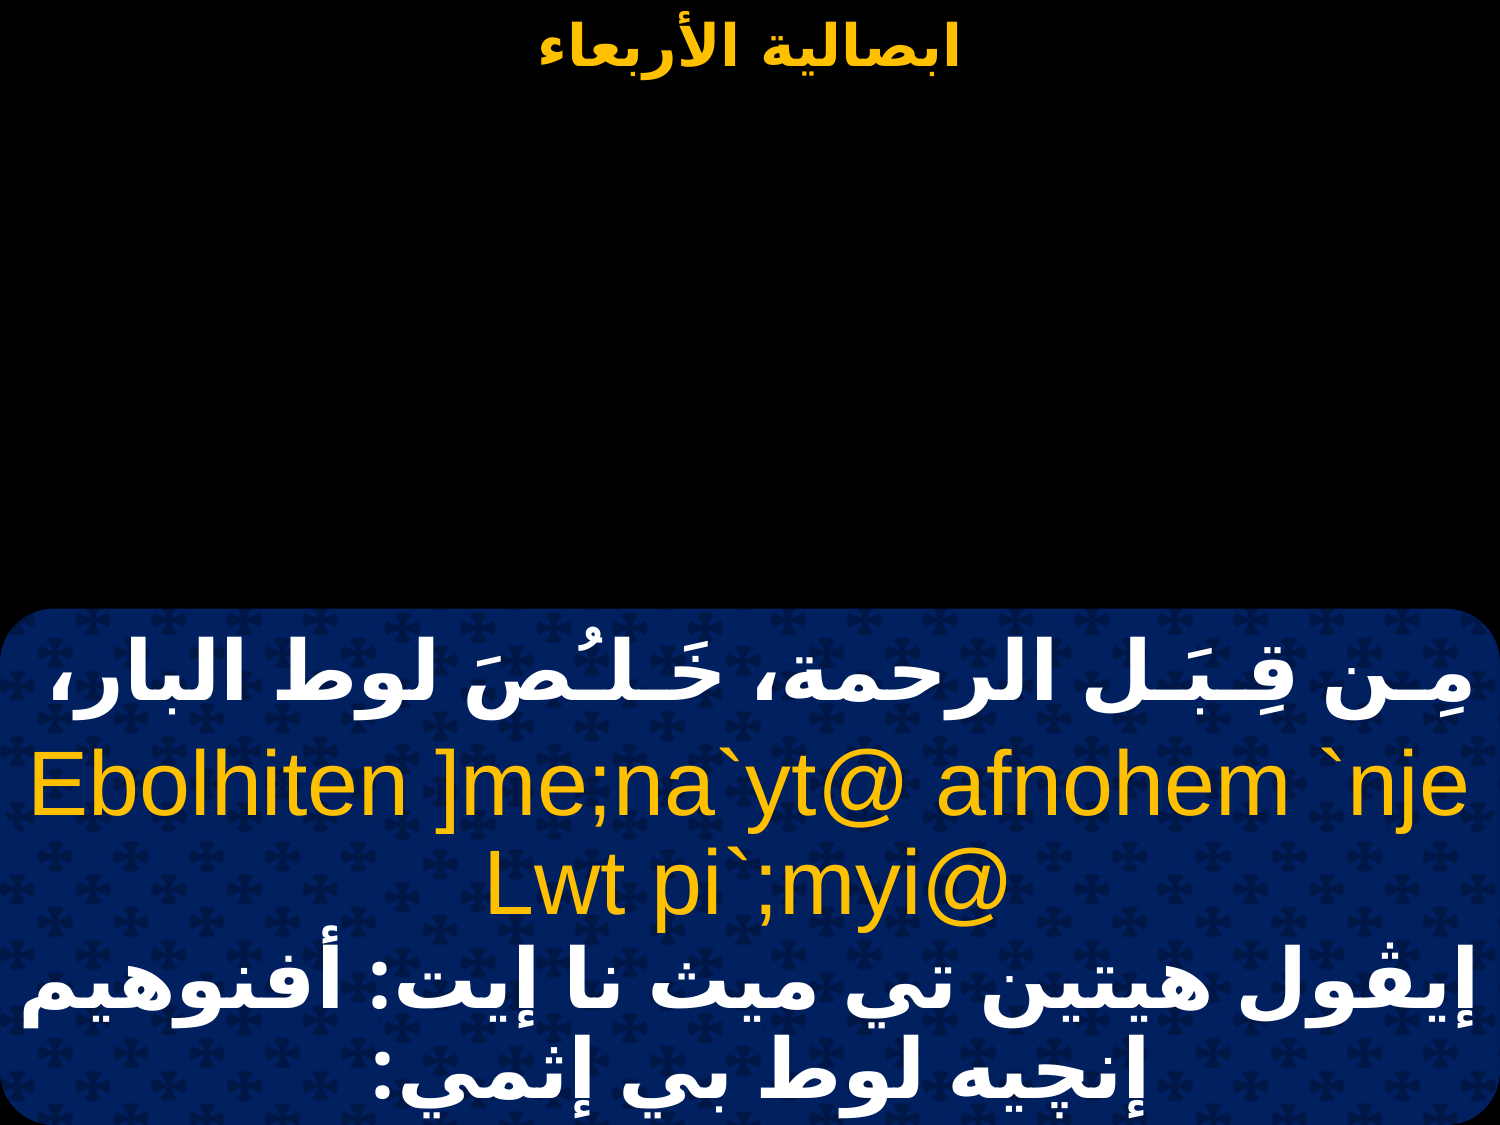

#
مِـن قِـبَـل الرحمة، خَـلـُصَ لوط البار،
Ebolhiten ]me;na`yt@ afnohem `nje Lwt pi`;myi@
إيڤول هيتين تي ميث نا إيت: أفنوهيم إنچيه لوط بي إثمي: